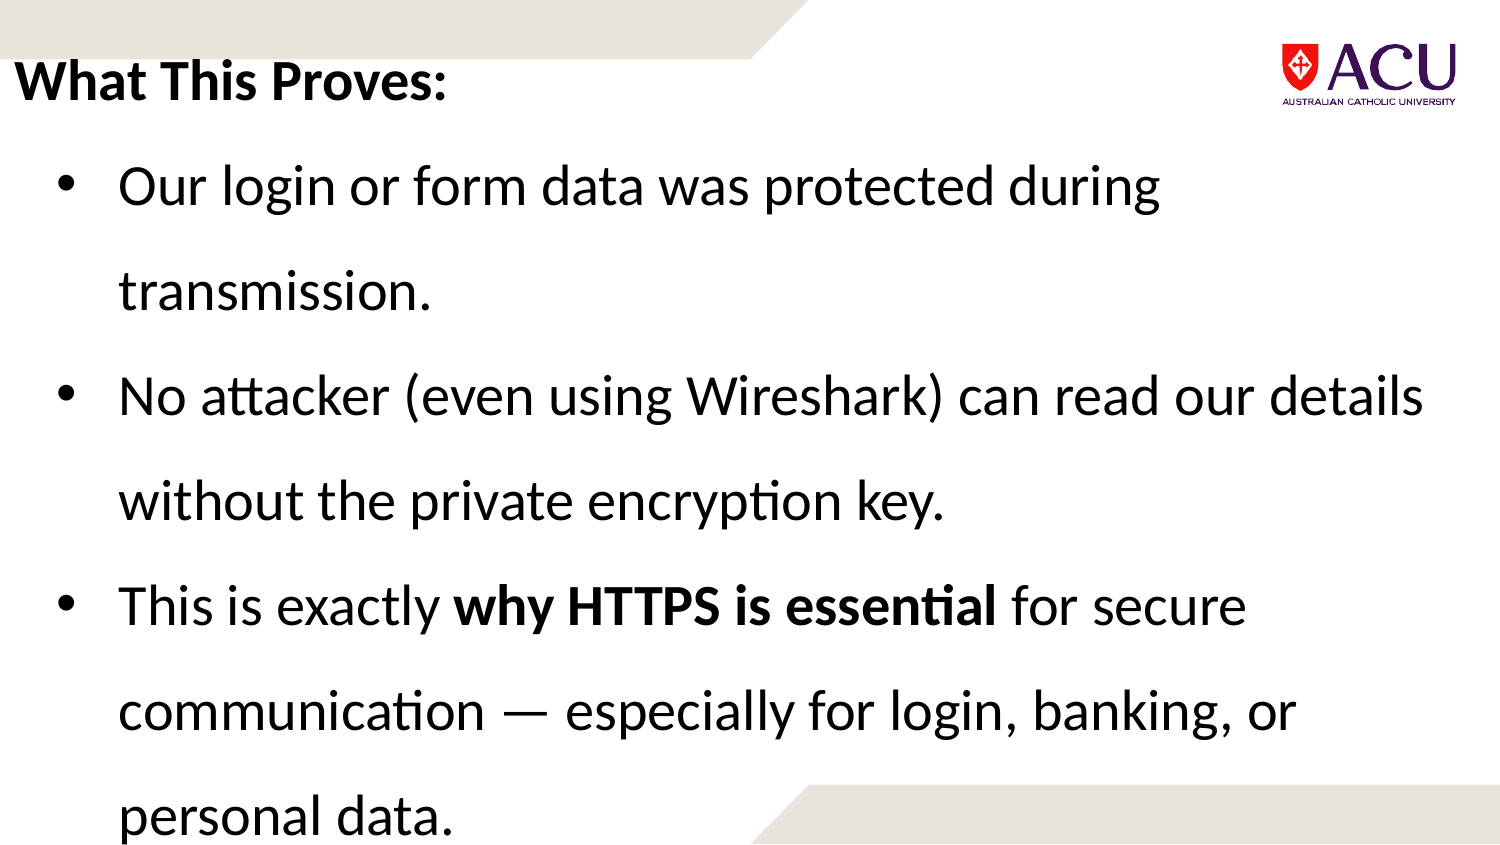

What This Proves:
Our login or form data was protected during transmission.
No attacker (even using Wireshark) can read our details without the private encryption key.
This is exactly why HTTPS is essential for secure communication — especially for login, banking, or personal data.